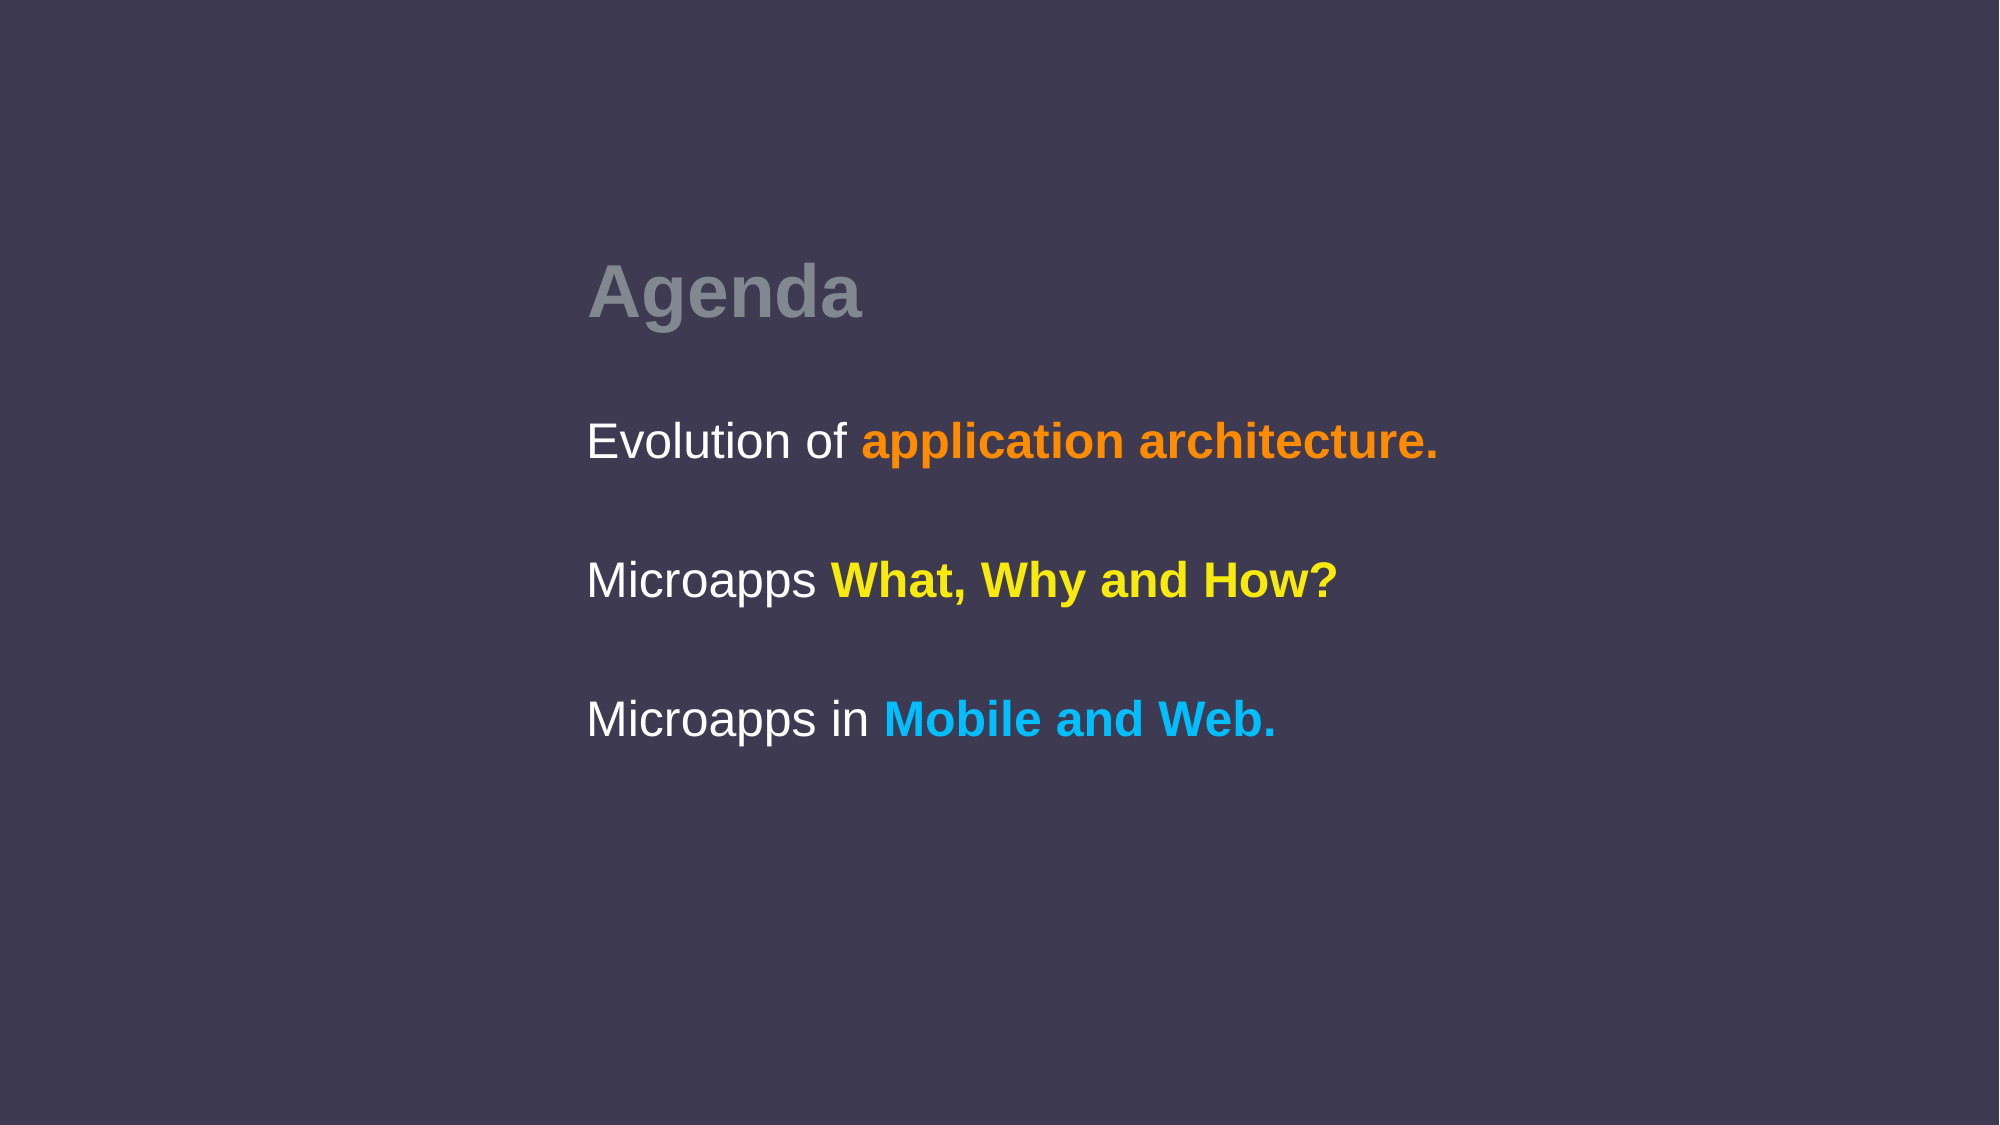

Agenda
Evolution of application architecture.
Microapps What, Why and How?
Microapps in Mobile and Web.